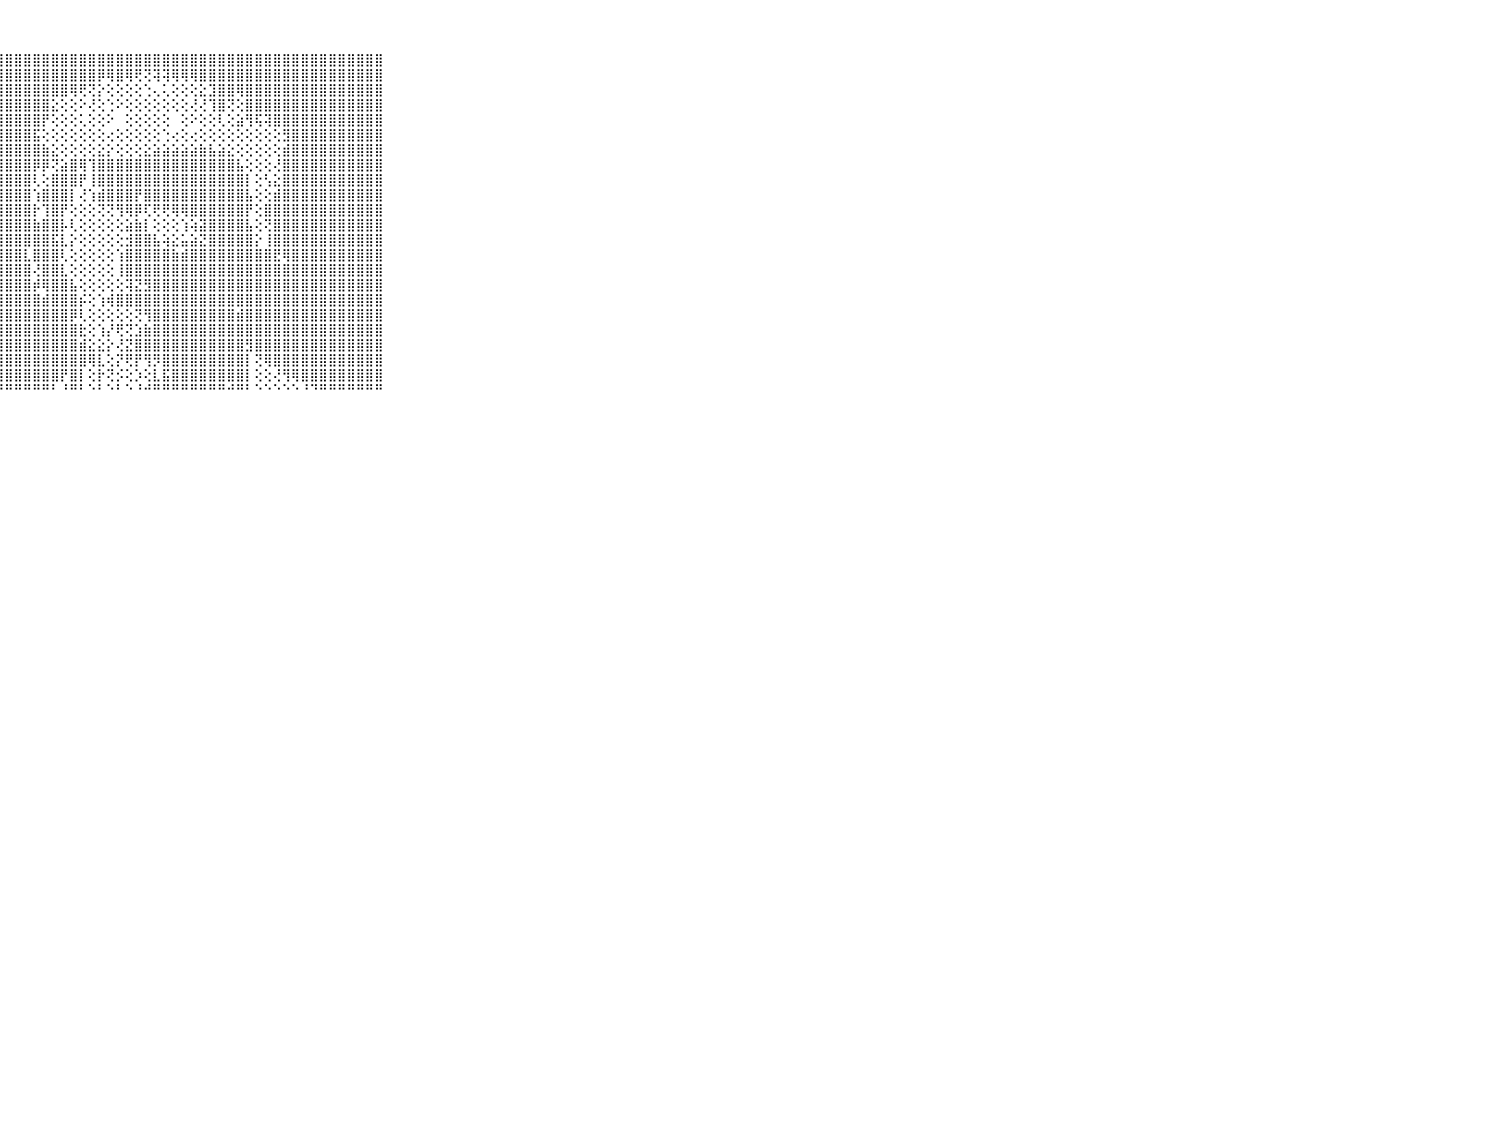

⠀⠀⠀⠀⠀⠀⠀⠀⠀⠀⠀⣿⣿⣿⣿⣿⣿⣿⣿⣿⣿⣿⣿⣿⣿⣿⣿⣿⣿⣿⣿⣿⣿⣿⣿⣿⣿⣿⣿⣿⣿⣿⣿⣿⣿⣿⣿⣿⣿⣿⣿⣿⣿⣿⣿⣿⣿⣿⣿⣿⣿⣿⣿⣿⣿⣿⣿⣿⣿⠀⠀⠀⠀⠀⠀⠀⠀⠀⠀⠀⠀
⠀⠀⠀⠀⠀⠀⠀⠀⠀⠀⠀⣿⣿⣿⣿⣿⣿⣿⣿⣿⣿⣿⣿⣿⣿⣿⣿⣿⣿⣿⣿⣿⣿⣿⣿⣿⣿⣿⡿⢿⣿⢿⢟⢝⢽⢽⢿⢿⢿⣿⣿⣿⣿⣿⣿⣿⣿⣿⣿⣿⣿⣿⣿⣿⣿⣿⣿⣿⣿⠀⠀⠀⠀⠀⠀⠀⠀⠀⠀⠀⠀
⠀⠀⠀⠀⠀⠀⠀⠀⠀⠀⠀⣿⣿⣿⣿⣿⣿⣿⣿⣿⣿⣿⣿⣿⣿⣿⣿⣿⣿⣿⣿⣿⣿⣿⣿⢿⢟⢝⡕⢕⢕⢕⢕⢑⢄⢅⢕⢕⢕⣕⣹⣿⣿⢿⣿⣿⣿⣿⣿⣿⣿⣿⣿⣿⣿⣿⣿⣿⣿⠀⠀⠀⠀⠀⠀⠀⠀⠀⠀⠀⠀
⠀⠀⠀⠀⠀⠀⠀⠀⠀⠀⠀⣿⣿⣿⣿⣿⣿⣿⣿⣿⣿⣿⣿⣿⣿⣿⣿⣿⣿⣿⣿⣿⣿⣕⢕⢕⠕⢜⢕⢑⠕⢕⢕⢕⢕⢕⢕⢕⢜⢜⢹⣿⢝⢕⣿⣿⣿⣿⣿⣿⣿⣿⣿⣿⣿⣿⣿⣿⣿⠀⠀⠀⠀⠀⠀⠀⠀⠀⠀⠀⠀
⠀⠀⠀⠀⠀⠀⠀⠀⠀⠀⠀⣿⣿⣿⣿⣿⣿⣿⣿⣿⣿⣿⣿⣿⣿⣿⣿⣿⣿⣿⣿⣿⡟⢕⢕⢕⢅⢕⢕⠕⠀⢕⢕⢕⢕⢕⠀⢕⠕⢕⢕⢇⢕⣵⢻⢯⢽⣿⣿⣿⣿⣿⣿⣿⣿⣿⣿⣿⣿⠀⠀⠀⠀⠀⠀⠀⠀⠀⠀⠀⠀
⠀⠀⠀⠀⠀⠀⠀⠀⠀⠀⠀⣿⣿⣿⣿⣿⣿⣿⣿⣿⣿⣿⣿⣿⣿⣿⣿⣿⣿⣿⣿⣯⢕⢕⢕⢕⢕⢕⢕⢔⢕⢕⢕⢕⢕⢑⢔⢕⢔⢕⢕⢕⢕⢕⢕⢕⢕⢕⣻⣿⣿⣿⣿⣿⣿⣿⣿⣿⣿⠀⠀⠀⠀⠀⠀⠀⠀⠀⠀⠀⠀
⠀⠀⠀⠀⠀⠀⠀⠀⠀⠀⠀⣿⣿⣿⣿⣿⣿⣿⣿⣿⣿⣿⣿⣿⣿⣿⣿⣿⣿⣿⣿⣿⣷⣕⢕⢕⢕⢕⣕⡕⢕⢕⢕⣕⣵⣵⣵⣵⣵⣷⣧⣵⣕⢕⢕⢕⢕⢕⣾⣿⣿⣿⣿⣿⣿⣿⣿⣿⣿⠀⠀⠀⠀⠀⠀⠀⠀⠀⠀⠀⠀
⠀⠀⠀⠀⠀⠀⠀⠀⠀⠀⠀⣿⣿⣿⣿⣿⣿⣿⣿⣿⣿⣿⣿⣿⣿⣿⣿⣿⣿⣿⣿⡿⡿⢝⣵⣿⢿⢹⣿⣿⣿⣿⣿⣿⣿⣿⣿⣿⣿⣿⣿⣿⣿⣧⢕⢕⢕⢜⣿⣿⣿⣿⣿⣿⣿⣿⣿⣿⣿⠀⠀⠀⠀⠀⠀⠀⠀⠀⠀⠀⠀
⠀⠀⠀⠀⠀⠀⠀⠀⠀⠀⠀⣿⣿⣿⣿⣿⣿⣿⣿⣿⣿⣿⣿⣿⣿⣿⣿⣿⣿⣿⣿⢇⢕⣿⣿⣿⡟⢸⣿⣿⣿⣿⣿⣿⣿⣿⣿⣿⣿⣿⣿⣿⣿⣿⡇⢕⢣⣕⣿⣿⣿⣿⣿⣿⣿⣿⣿⣿⣿⠀⠀⠀⠀⠀⠀⠀⠀⠀⠀⠀⠀
⠀⠀⠀⠀⠀⠀⠀⠀⠀⠀⠀⣿⣿⣿⣿⣿⣿⣿⣿⣿⣿⣿⣿⣿⣿⣿⣿⣿⣿⣿⣿⢱⣿⣿⣿⡇⢜⢱⣾⣿⣿⣿⡟⣿⣿⣿⣿⣿⣿⣿⣿⣿⣿⣿⣧⢕⢕⣾⣿⣿⣿⣿⣿⣿⣿⣿⣿⣿⣿⠀⠀⠀⠀⠀⠀⠀⠀⠀⠀⠀⠀
⠀⠀⠀⠀⠀⠀⠀⠀⠀⠀⠀⣿⣿⣿⣿⣿⣿⣿⣿⣿⣿⣿⣿⣿⣿⣿⣿⣿⣿⣿⣿⡗⢹⣿⡟⢕⢕⢕⢝⢝⢻⢿⡿⢏⢟⢟⢿⢿⣿⣿⣿⣿⣿⣿⡟⢕⣿⣿⣿⣿⣿⣿⣿⣿⣿⣿⣿⣿⣿⠀⠀⠀⠀⠀⠀⠀⠀⠀⠀⠀⠀
⠀⠀⠀⠀⠀⠀⠀⠀⠀⠀⠀⣿⣿⣿⣿⣿⣿⣿⣿⣿⣿⣿⣿⣿⣿⣿⣿⣿⣿⣿⣿⣷⣿⣿⡧⢇⢕⢕⢕⢕⢕⣵⣷⡇⢕⢕⢕⢱⢵⣽⣿⣿⣿⣿⣧⢕⢝⣿⣿⣿⣿⣿⣿⣿⣿⣿⣿⣿⣿⠀⠀⠀⠀⠀⠀⠀⠀⠀⠀⠀⠀
⠀⠀⠀⠀⠀⠀⠀⠀⠀⠀⠀⣿⣿⣿⣿⣿⣿⣿⣿⣿⣿⣿⣿⣿⣿⣿⣿⣿⣿⣿⣿⣿⣿⣯⣇⡕⢕⢕⢕⢕⢕⣺⣿⣿⣧⢵⣕⣥⣵⣝⣿⣿⣿⣿⣿⡕⢸⣿⣿⣿⣿⣿⣿⣿⣿⣿⣿⣿⣿⠀⠀⠀⠀⠀⠀⠀⠀⠀⠀⠀⠀
⠀⠀⠀⠀⠀⠀⠀⠀⠀⠀⠀⣿⣿⣿⣿⣿⣿⣿⣿⣿⣿⣿⣿⣿⣿⣿⣿⣿⣿⣿⣇⣿⣿⣿⢇⢕⢕⢕⢕⢕⢱⣿⣿⣿⣿⣿⣷⣾⣿⣿⣿⣿⣿⣿⣿⣿⣿⣟⢿⣿⣿⣿⣿⣿⣿⣿⣿⣿⣿⠀⠀⠀⠀⠀⠀⠀⠀⠀⠀⠀⠀
⠀⠀⠀⠀⠀⠀⠀⠀⠀⠀⠀⣿⣿⣿⣿⣿⣿⣿⣿⣿⣿⣿⣿⣿⣿⣿⣿⣿⣿⣿⣿⢜⣿⣿⣇⢕⢕⢕⢕⢕⢸⣿⣿⣿⣿⣿⣿⣿⣿⣿⣿⣿⣿⣿⣿⣿⣿⣿⣿⣿⣿⣿⣿⣿⣿⣿⣿⣿⣿⠀⠀⠀⠀⠀⠀⠀⠀⠀⠀⠀⠀
⠀⠀⠀⠀⠀⠀⠀⠀⠀⠀⠀⣿⣿⣿⣿⣿⣿⣿⣿⣿⣿⣿⣿⣿⣿⣿⣿⣿⣿⣿⣿⡾⢿⣿⣿⣧⢕⢕⢕⢕⢕⢽⣝⣻⣿⣿⣿⣿⣿⣿⣿⣿⣿⣿⣿⣿⣿⣿⣿⣿⣿⣿⣿⣿⣿⣿⣿⣿⣿⠀⠀⠀⠀⠀⠀⠀⠀⠀⠀⠀⠀
⠀⠀⠀⠀⠀⠀⠀⠀⠀⠀⠀⣿⣿⣿⣿⣿⣿⣿⣿⣿⣿⣿⣿⣿⣿⣿⣿⣿⣿⣿⣿⣿⣾⣿⣿⣿⡮⢕⢱⢾⣿⣿⣿⣿⣿⣿⣿⣿⣿⣿⣿⣿⣿⣿⣿⣿⣿⣿⣿⣿⣿⣿⣿⣿⣿⣿⣿⣿⣿⠀⠀⠀⠀⠀⠀⠀⠀⠀⠀⠀⠀
⠀⠀⠀⠀⠀⠀⠀⠀⠀⠀⠀⣿⣿⣿⣿⣿⣿⣿⣿⣿⣿⣿⣿⣿⣿⣿⣿⣿⣿⣿⣿⣿⣿⣿⣿⡿⢇⢕⢕⢕⢕⢕⢝⢻⣿⣿⣿⣿⣿⣿⣿⣿⣿⣾⣿⣿⣿⣿⣿⣿⣿⣿⣿⣿⣿⣿⣿⣿⣿⠀⠀⠀⠀⠀⠀⠀⠀⠀⠀⠀⠀
⠀⠀⠀⠀⠀⠀⠀⠀⠀⠀⠀⣿⣿⣿⣿⣿⣿⣿⣿⣿⣿⣿⣿⣿⣿⣿⣿⣿⣿⣿⣿⣿⣿⣿⣿⣿⣗⢕⢱⡜⢟⢝⣱⣷⣿⣿⣿⣿⣿⣿⣿⣿⣿⣿⣿⣿⣿⣿⣿⣿⣿⣿⣿⣿⣿⣿⣿⣿⣿⠀⠀⠀⠀⠀⠀⠀⠀⠀⠀⠀⠀
⠀⠀⠀⠀⠀⠀⠀⠀⠀⠀⠀⣿⣿⣿⣿⣿⣿⣿⣿⣿⣿⣿⣿⣿⣿⣿⣿⣿⣿⣿⣿⣿⣿⣿⣿⣿⣾⣕⣕⡕⢜⣝⣿⣿⣿⣿⣿⣿⣿⣿⣿⣿⣿⣿⣻⣿⣿⣿⣿⣿⣿⣿⣿⣿⣿⣿⣿⣿⣿⠀⠀⠀⠀⠀⠀⠀⠀⠀⠀⠀⠀
⠀⠀⠀⠀⠀⠀⠀⠀⠀⠀⠀⣿⣿⣿⣿⣿⣿⣿⣿⣿⣿⣿⣿⣿⣿⣿⣿⣿⣿⣿⣿⣿⣿⣿⣿⣿⣿⢿⣇⢕⡝⢟⡟⢻⡻⣿⣿⣿⣿⣿⣿⣿⣿⣿⡇⢝⢿⣿⣿⣿⣿⣿⣿⣿⣿⣿⣿⣿⣿⠀⠀⠀⠀⠀⠀⠀⠀⠀⠀⠀⠀
⠀⠀⠀⠀⠀⠀⠀⠀⠀⠀⠀⣿⣿⣿⣿⣿⣿⣿⣿⣿⣿⣿⣿⣿⣿⣿⣿⣿⣿⣿⣿⣿⣿⣿⡟⣿⡇⢕⡗⢝⡪⢕⡱⢕⣇⣯⣿⣿⣿⣿⣿⣿⣿⣿⡇⢕⢕⢜⢻⢿⣿⣿⣿⣿⣿⣿⣿⣿⣿⠀⠀⠀⠀⠀⠀⠀⠀⠀⠀⠀⠀
⠀⠀⠀⠀⠀⠀⠀⠀⠀⠀⠀⠛⠛⠛⠛⠛⠛⠛⠛⠛⠛⠛⠛⠛⠛⠛⠛⠛⠛⠛⠛⠛⠛⠃⠘⠛⠃⠑⠃⠑⠃⠑⠘⠚⠛⠛⠛⠛⠛⠛⠛⠛⠚⠛⠃⠑⠑⠑⠑⠑⠘⠙⠛⠛⠛⠛⠛⠛⠛⠀⠀⠀⠀⠀⠀⠀⠀⠀⠀⠀⠀